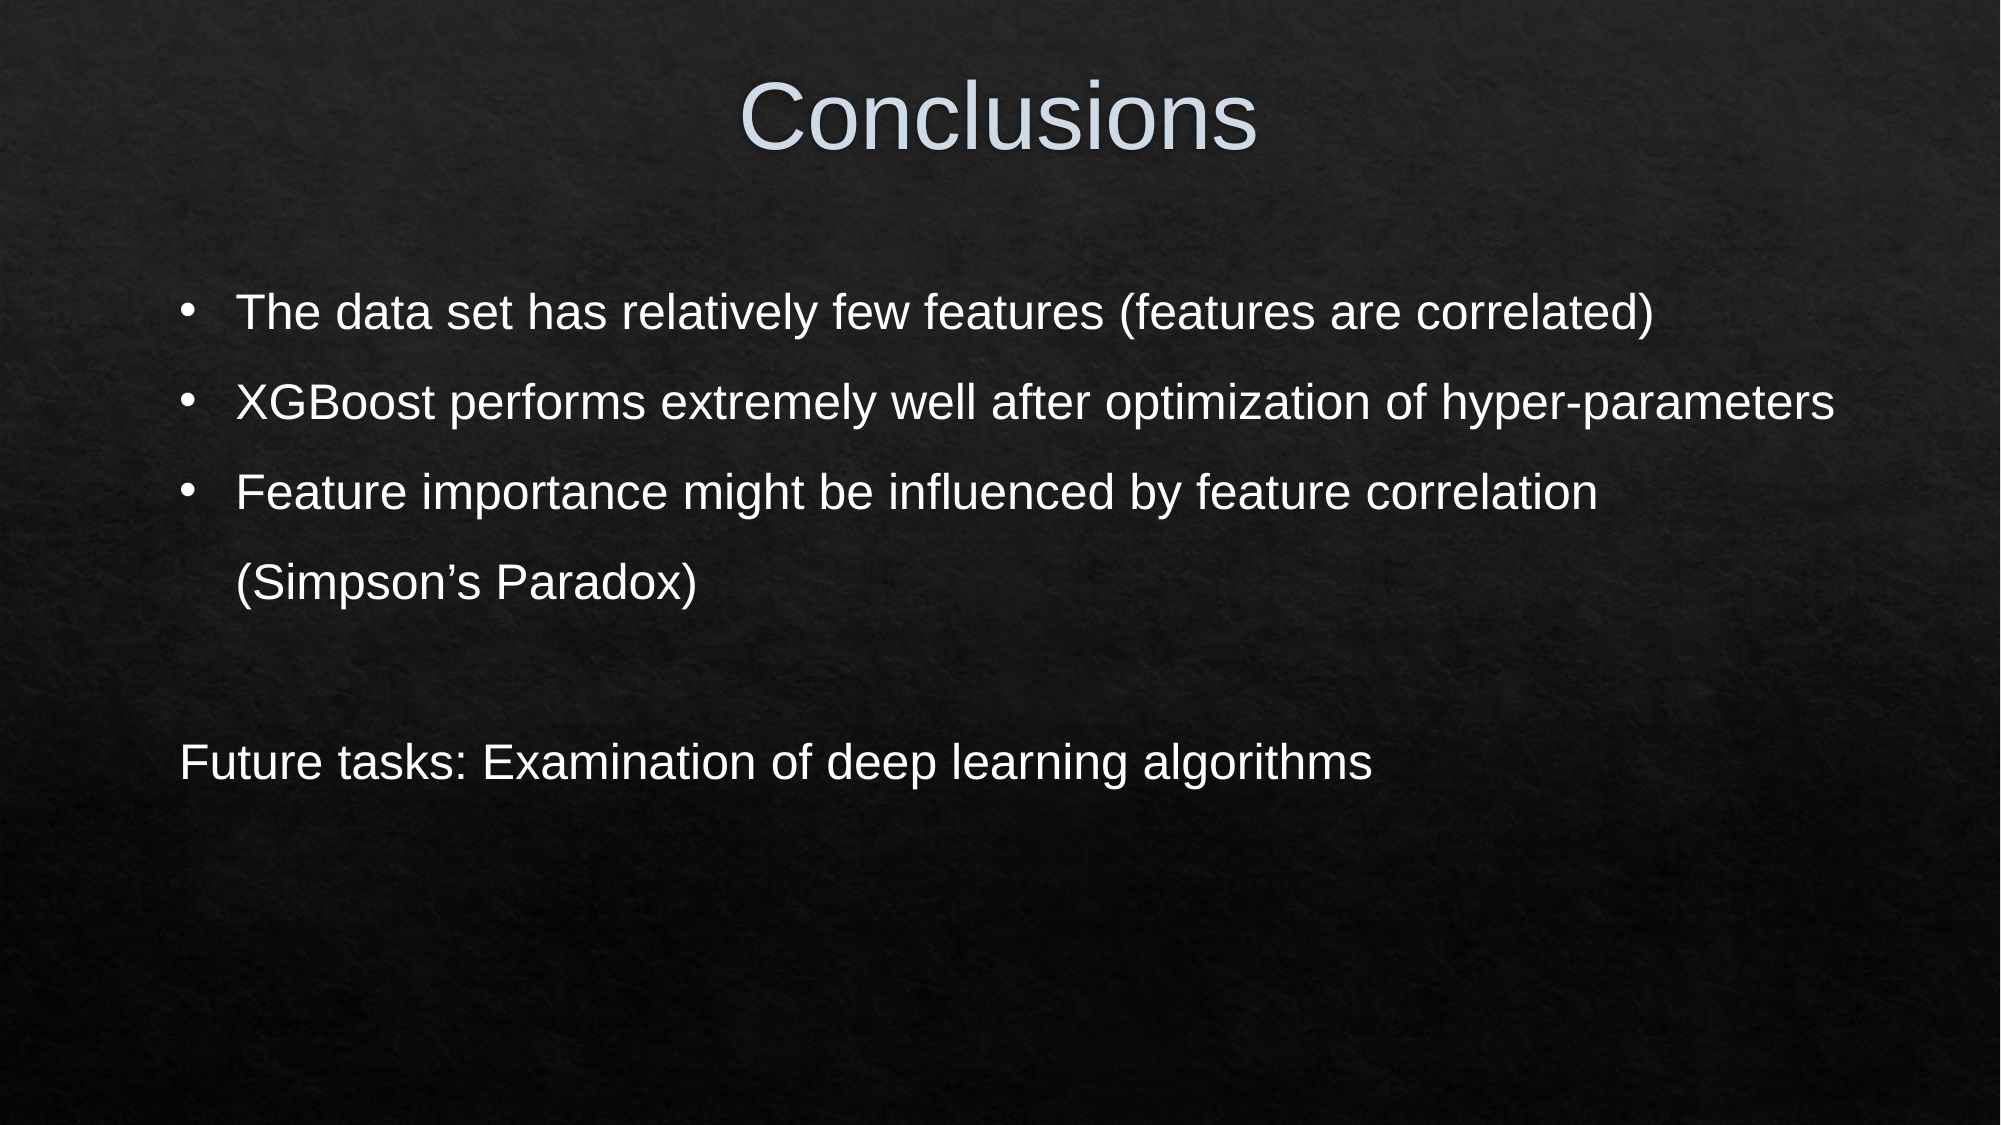

# Conclusions
The data set has relatively few features (features are correlated)
XGBoost performs extremely well after optimization of hyper-parameters
Feature importance might be influenced by feature correlation (Simpson’s Paradox)

Future tasks: Examination of deep learning algorithms